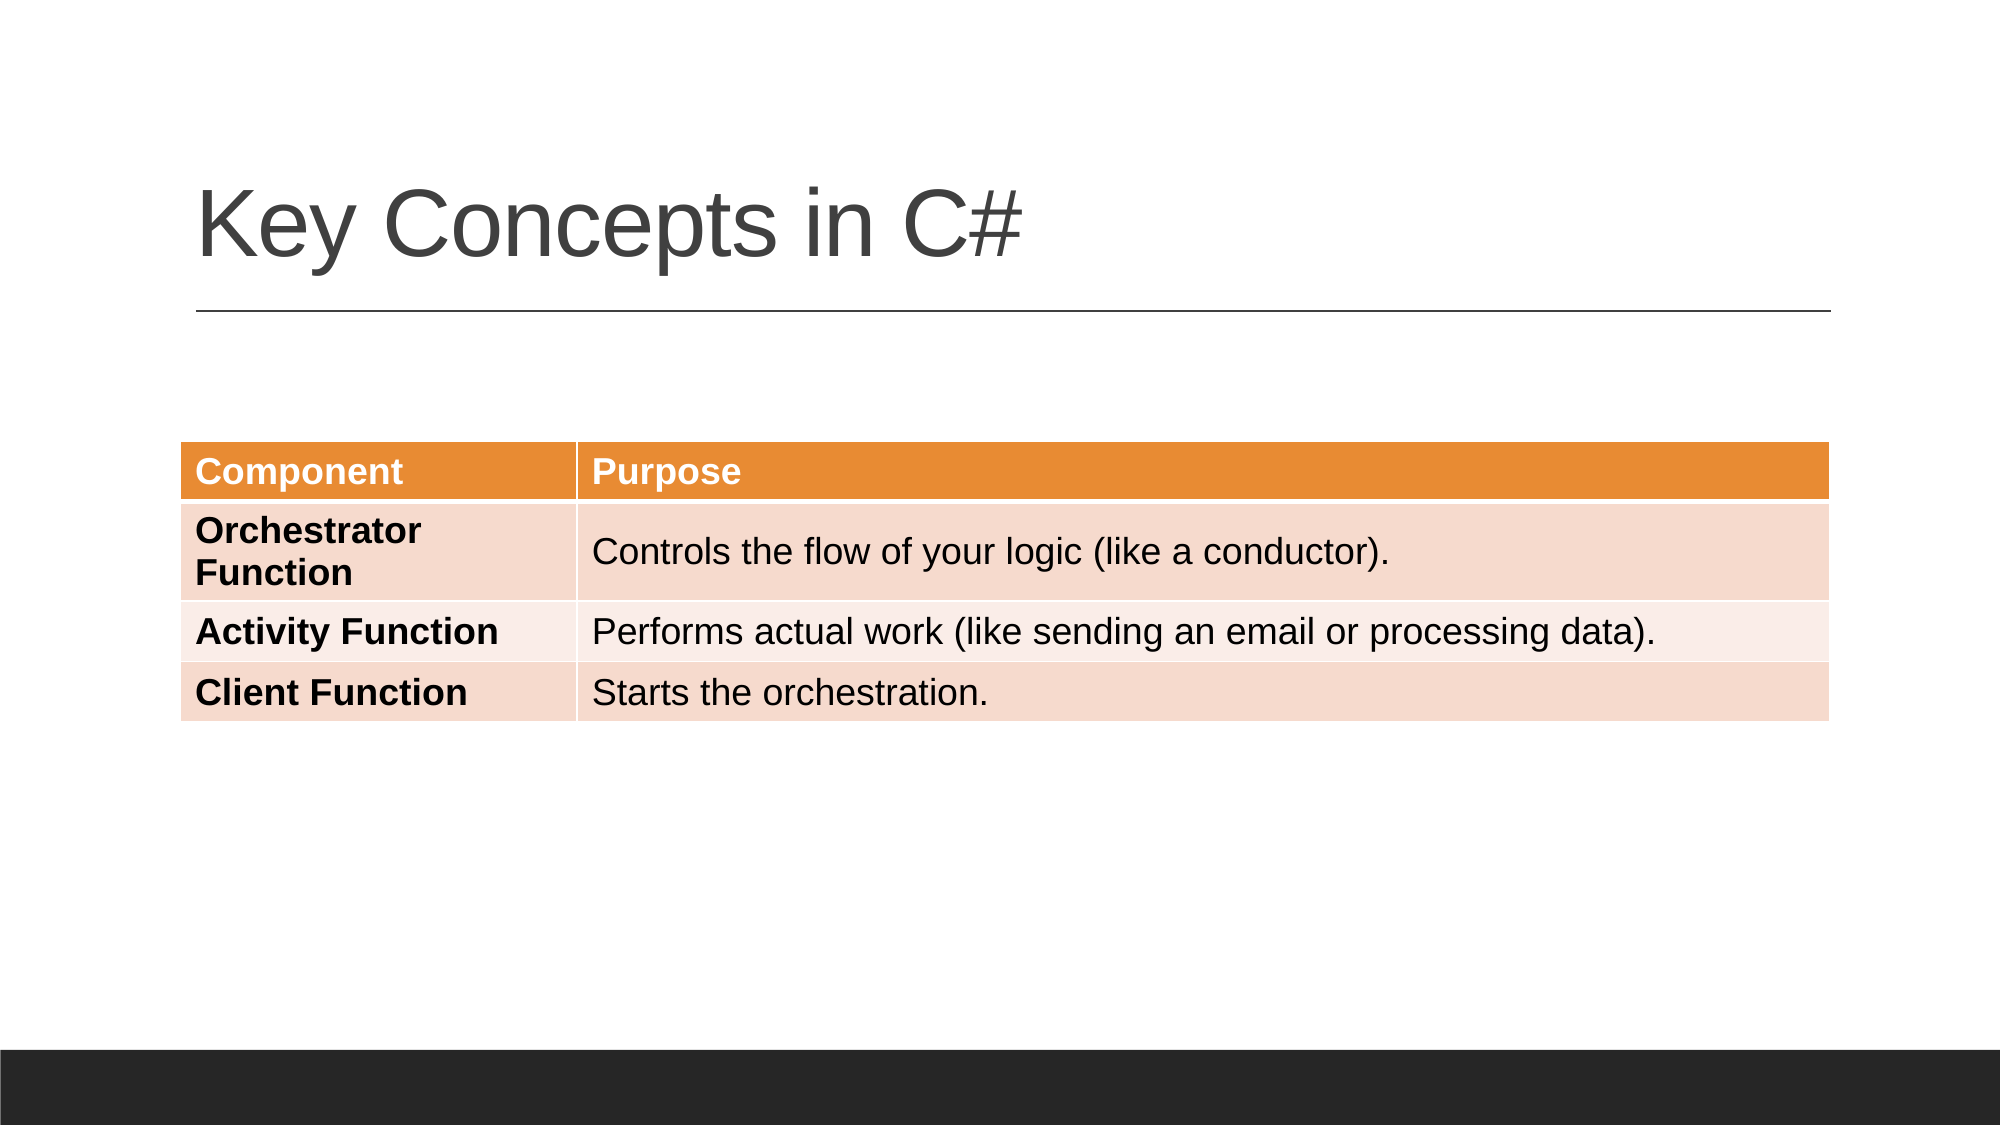

# Key Concepts in C#
| Component | Purpose |
| --- | --- |
| Orchestrator Function | Controls the flow of your logic (like a conductor). |
| Activity Function | Performs actual work (like sending an email or processing data). |
| Client Function | Starts the orchestration. |